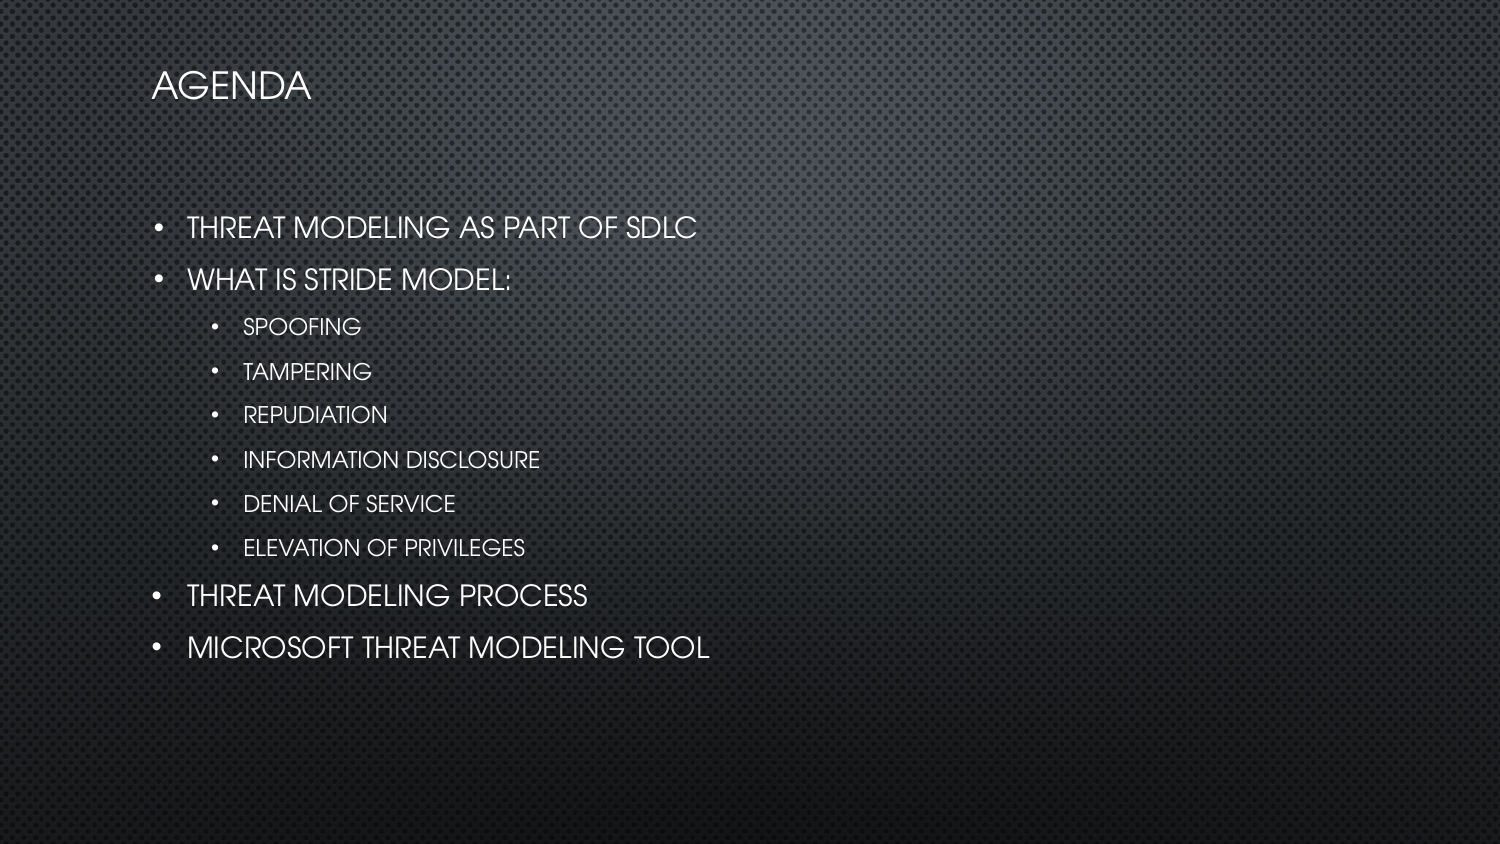

# AGENDA
THREAT MODELING AS PART OF SDLC
WHAT IS STRIDE MODEL:
SPOOFING
TAMPERING
REPUDIATION
INFORMATION DISCLOSURE
DENIAL OF SERVICE
ELEVATION OF PRIVILEGES
THREAT MODELING PROCESS
MICROSOFT THREAT MODELING TOOL